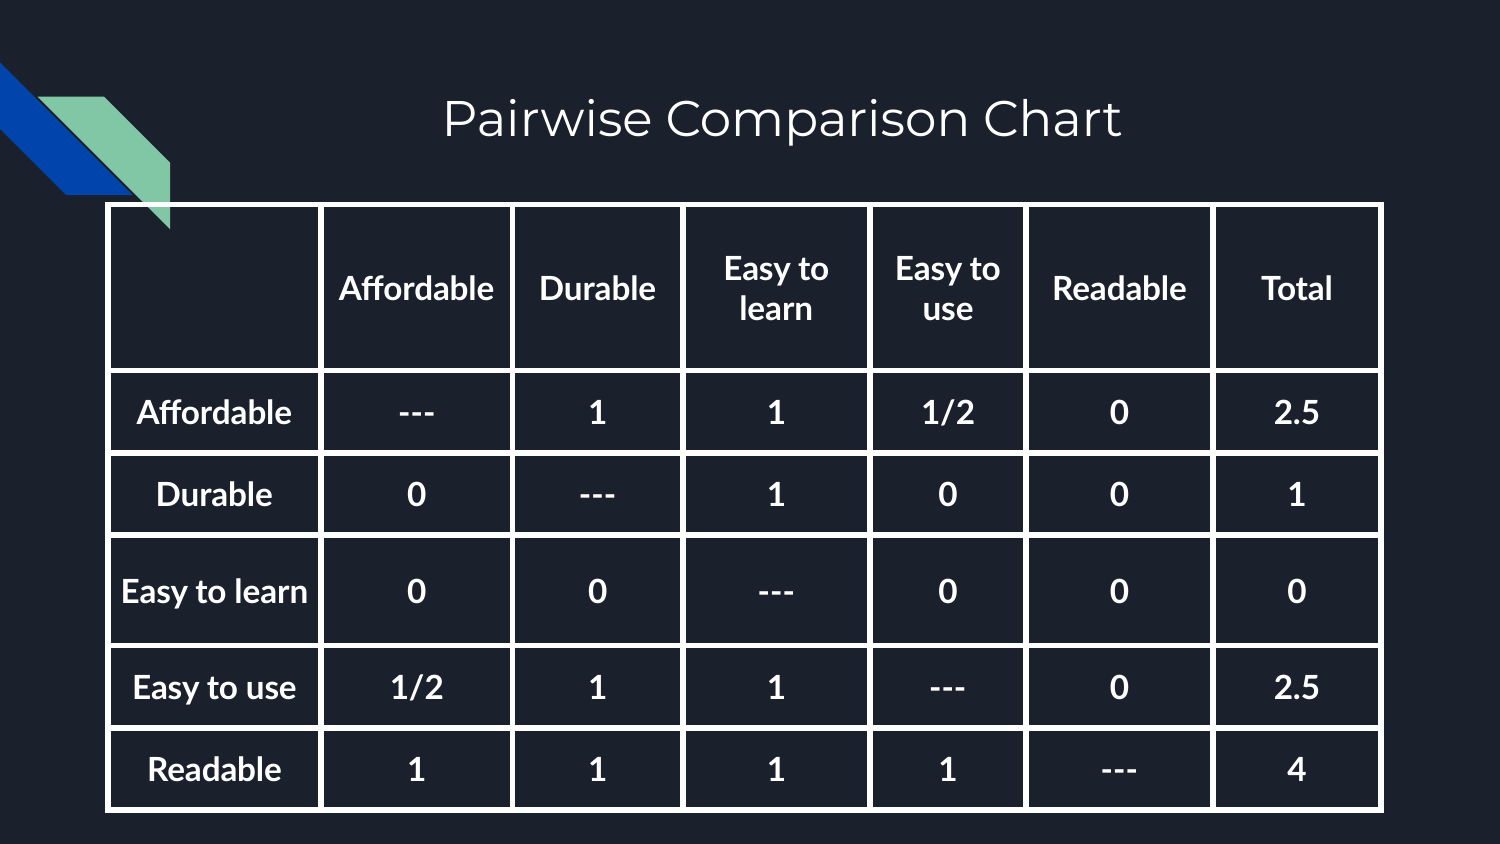

# Pairwise Comparison Chart
|  | Affordable | Durable | Easy to learn | Easy to use | Readable | Total |
| --- | --- | --- | --- | --- | --- | --- |
| Affordable | --- | 1 | 1 | 1/2 | 0 | 2.5 |
| Durable | 0 | --- | 1 | 0 | 0 | 1 |
| Easy to learn | 0 | 0 | --- | 0 | 0 | 0 |
| Easy to use | 1/2 | 1 | 1 | --- | 0 | 2.5 |
| Readable | 1 | 1 | 1 | 1 | --- | 4 |